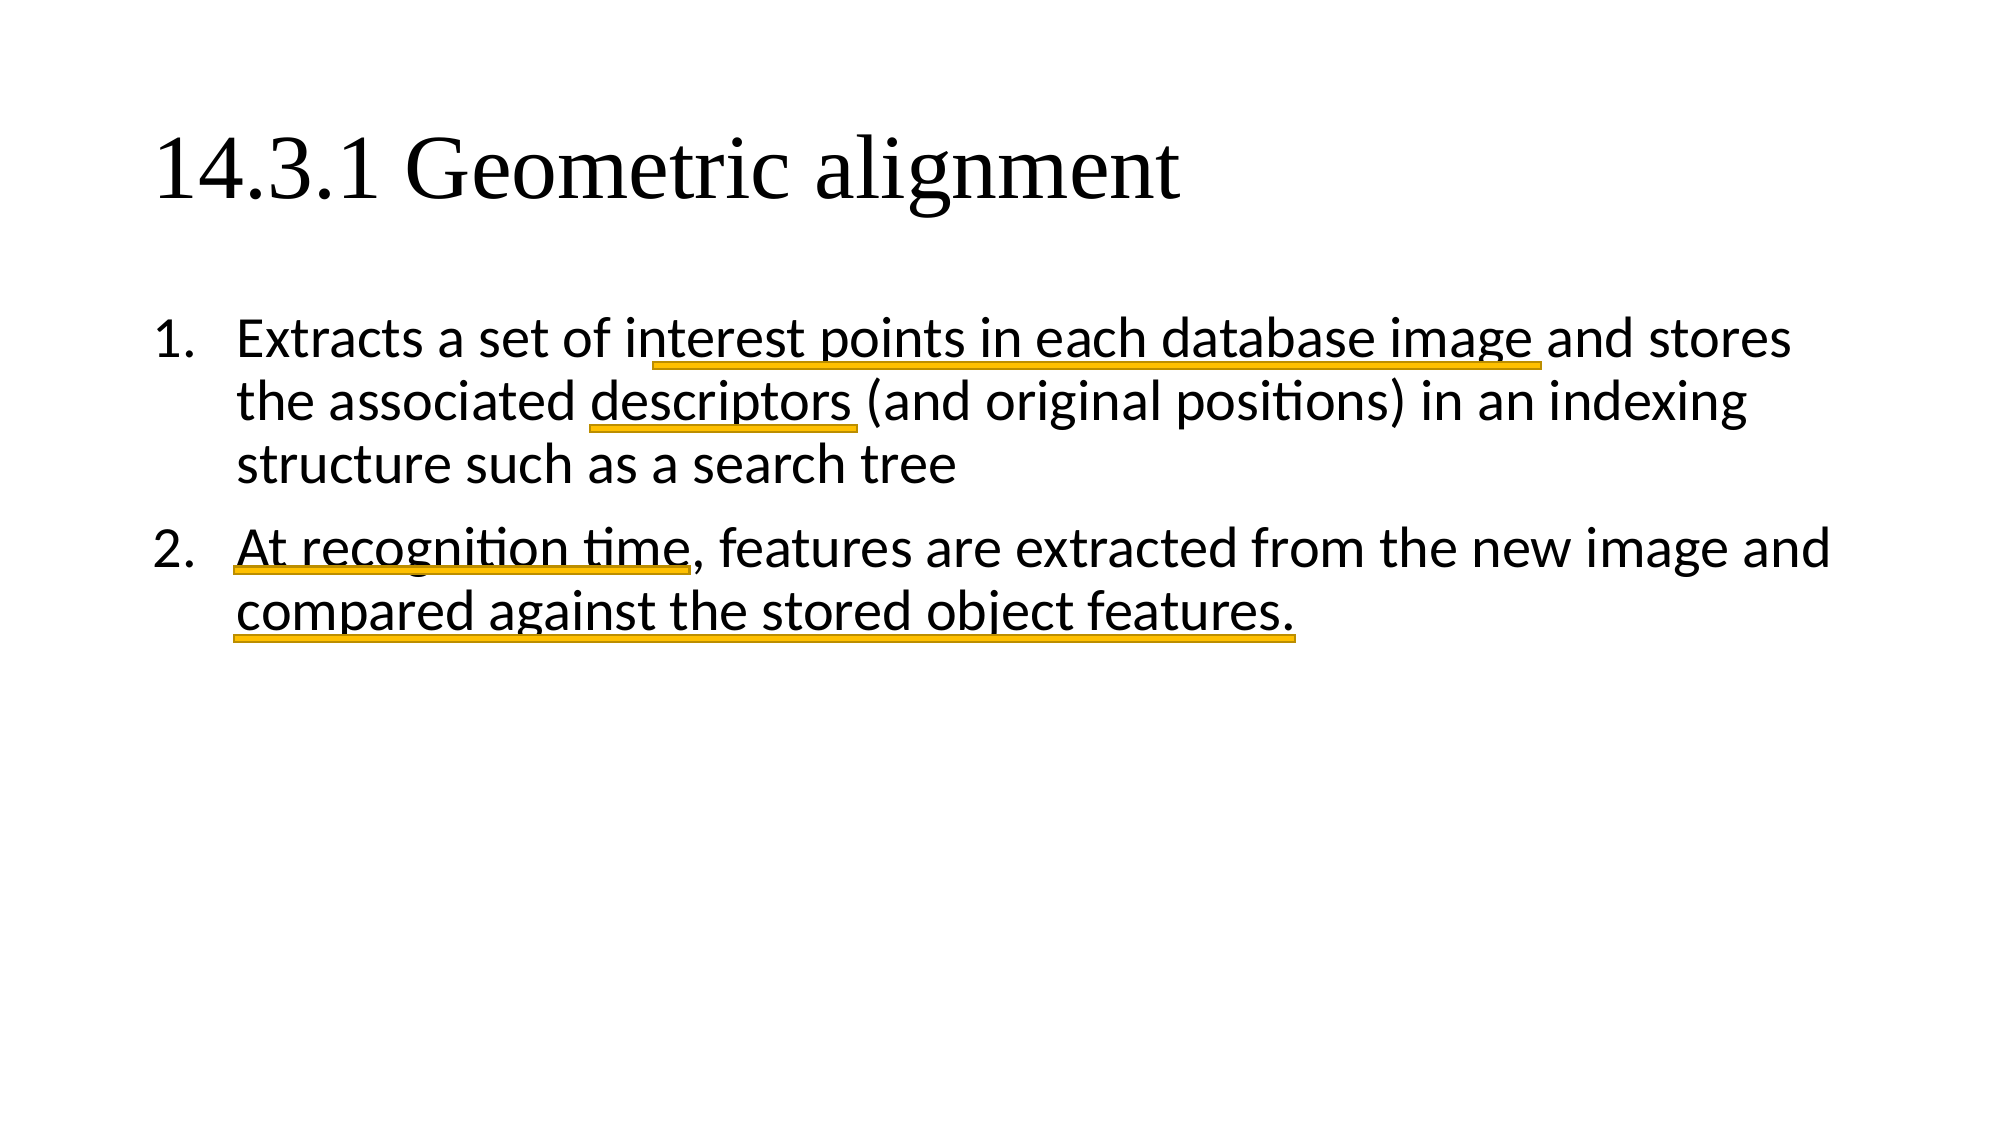

# 14.3.1 Geometric alignment
Extracts a set of interest points in each database image and stores the associated descriptors (and original positions) in an indexing structure such as a search tree
At recognition time, features are extracted from the new image and compared against the stored object features.